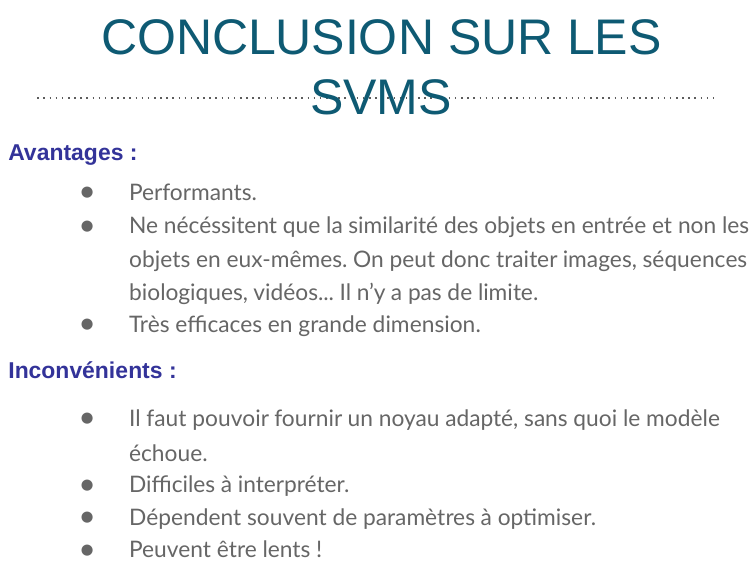

# CONCLUSION SUR LES SVMS
Avantages :

Performants.
Ne nécéssitent que la similarité des objets en entrée et non les
objets en eux-mêmes. On peut donc traiter images, séquences
biologiques, vidéos... Il n’y a pas de limite.
Très efficaces en grande dimension.
Inconvénients :

Il faut pouvoir fournir un noyau adapté, sans quoi le modèle échoue.
Difficiles à interpréter.
Dépendent souvent de paramètres à optimiser.
Peuvent être lents !